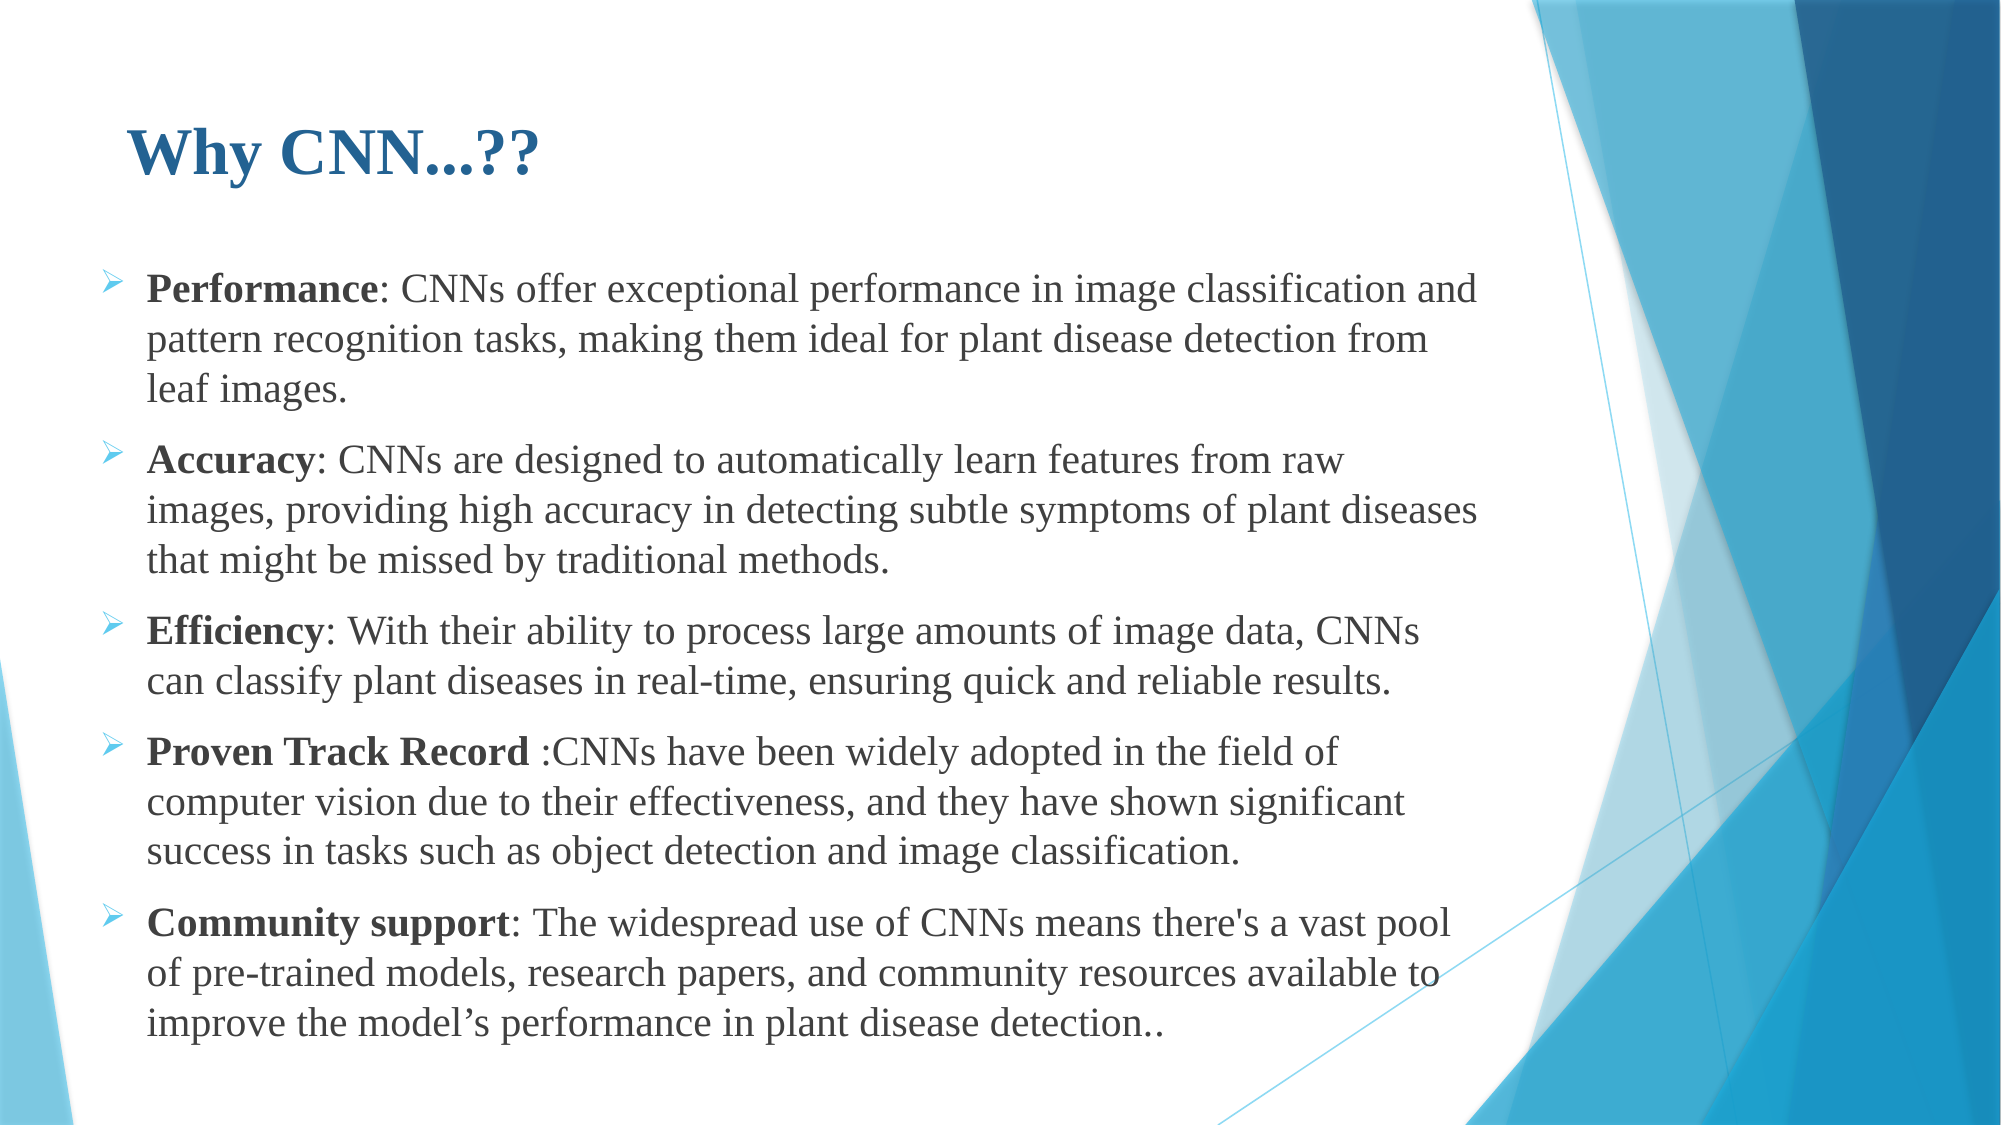

# Why CNN...??
Performance: CNNs offer exceptional performance in image classification and pattern recognition tasks, making them ideal for plant disease detection from leaf images.
Accuracy: CNNs are designed to automatically learn features from raw images, providing high accuracy in detecting subtle symptoms of plant diseases that might be missed by traditional methods.
Efficiency: With their ability to process large amounts of image data, CNNs can classify plant diseases in real-time, ensuring quick and reliable results.
Proven Track Record :CNNs have been widely adopted in the field of computer vision due to their effectiveness, and they have shown significant success in tasks such as object detection and image classification.
Community support: The widespread use of CNNs means there's a vast pool of pre-trained models, research papers, and community resources available to improve the model’s performance in plant disease detection..​